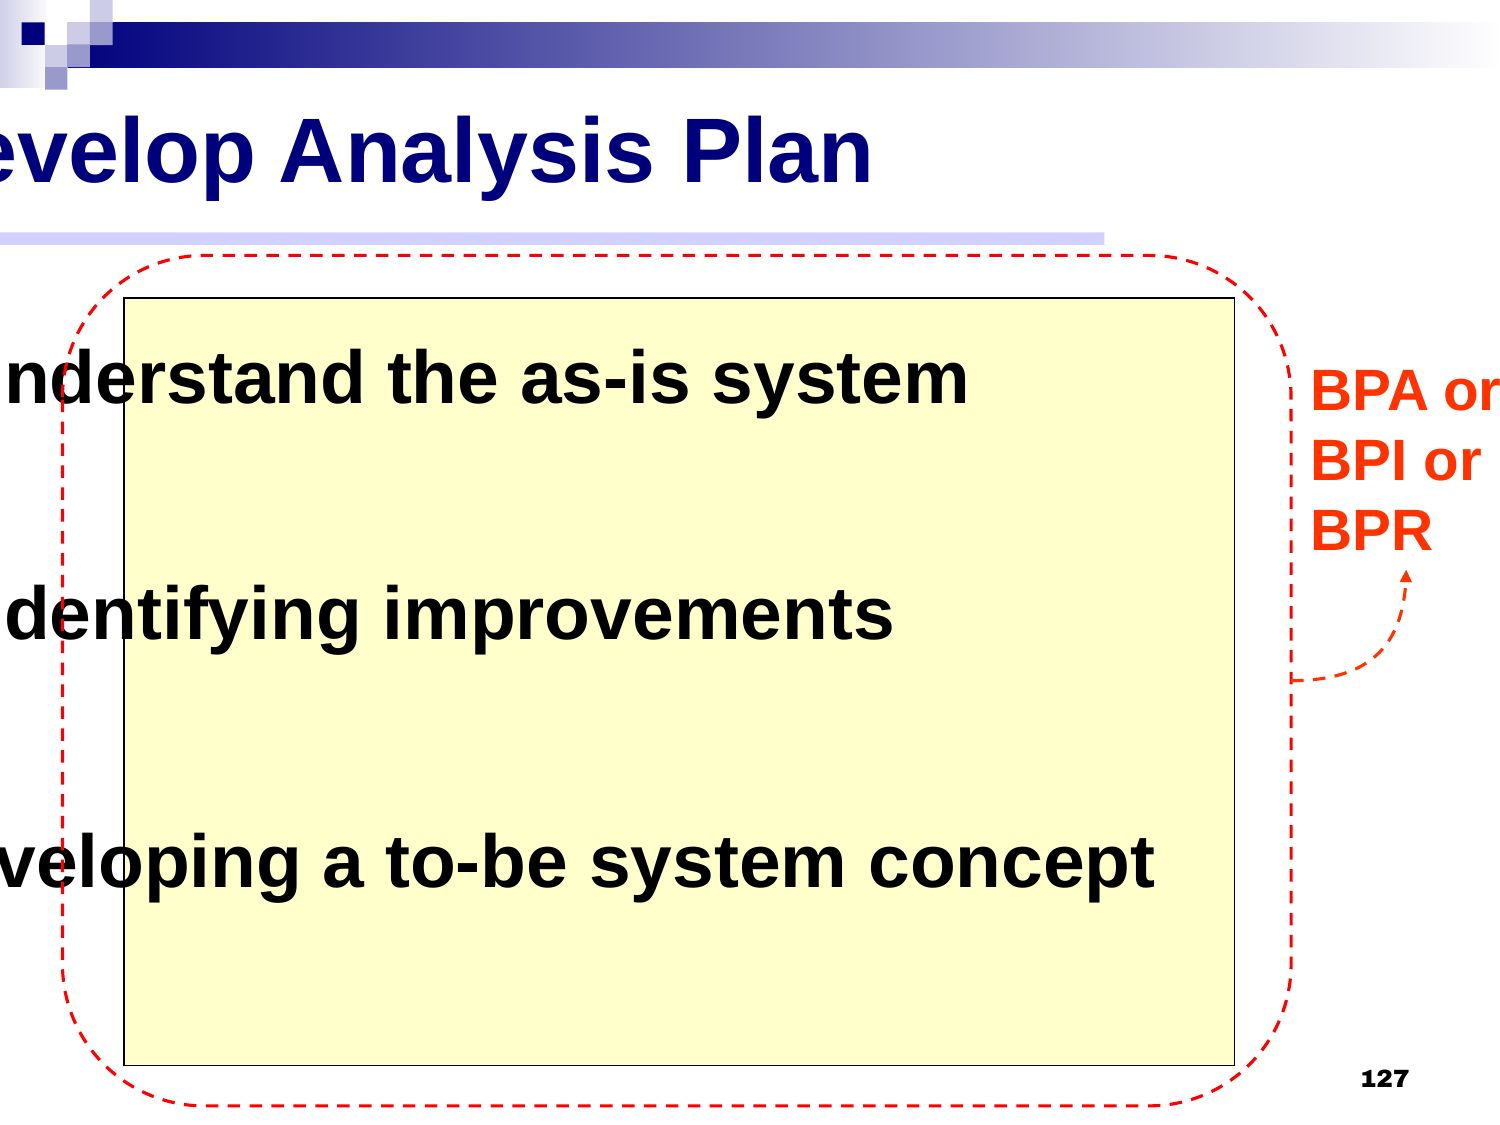

Develop Analysis Plan

Understand the as-is system
BPA or
BPI or
BPR
Identifying improvements

Developing a to-be system concept
127